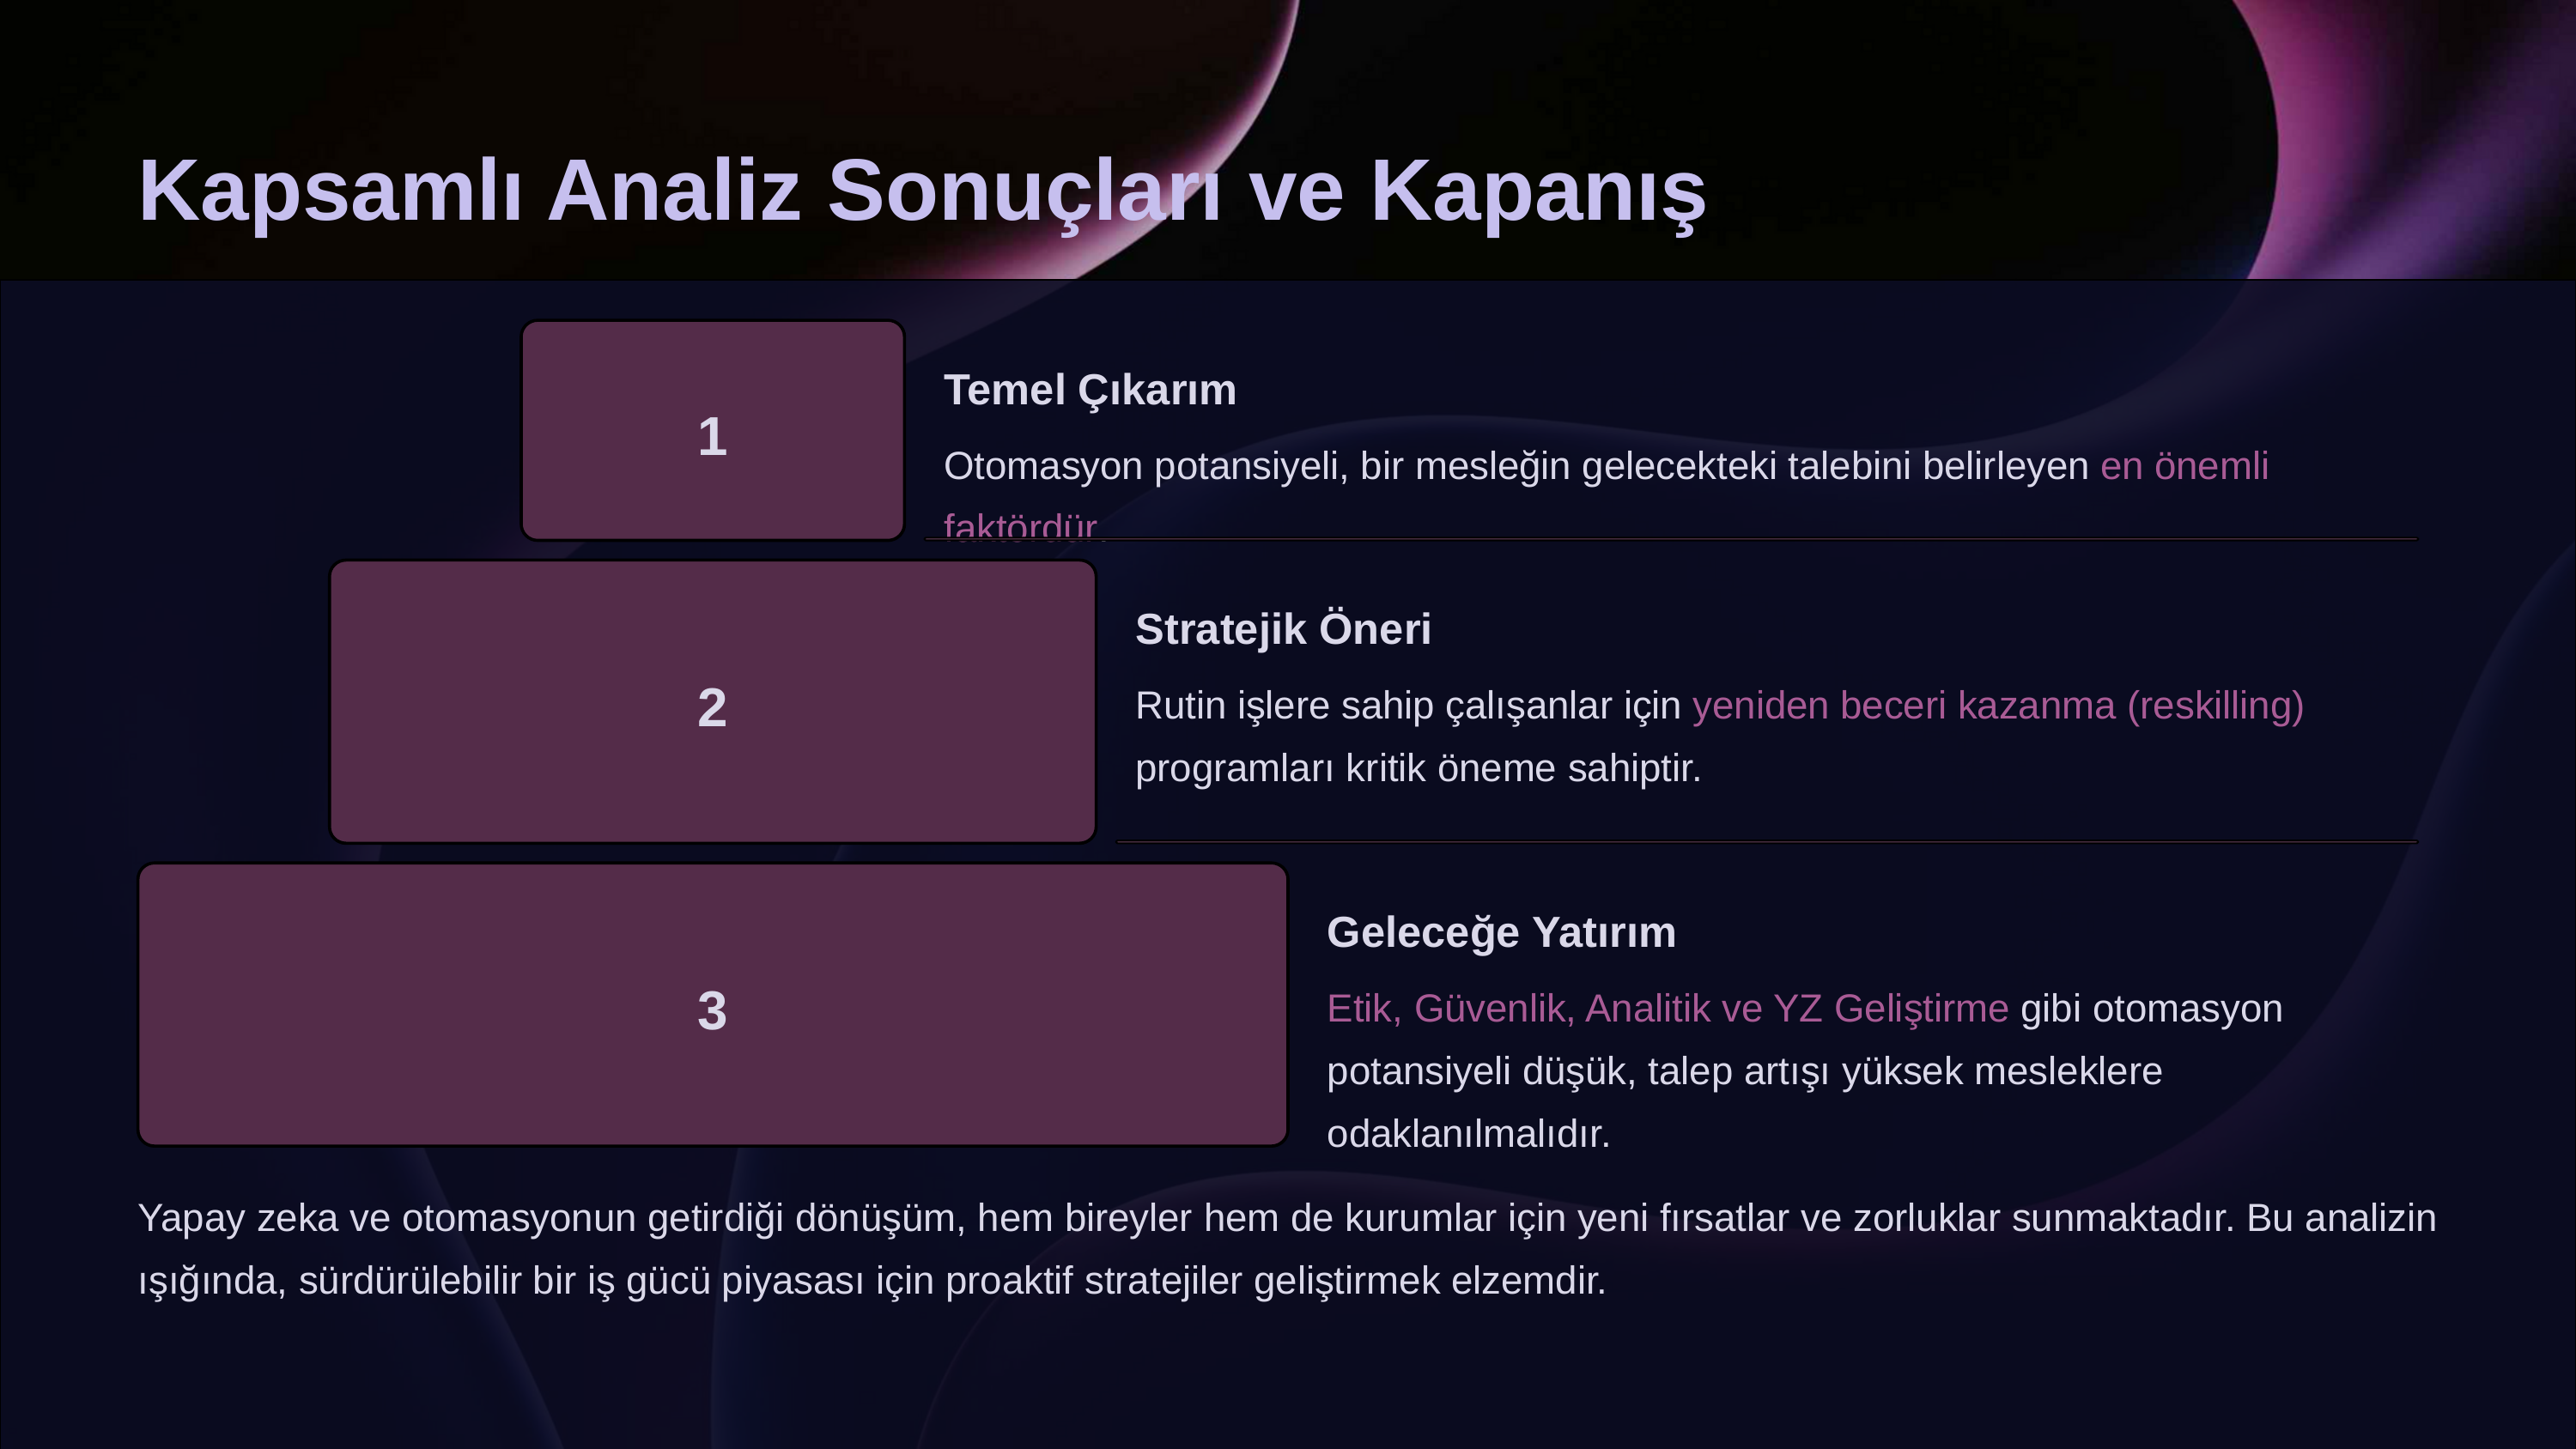

Kapsamlı Analiz Sonuçları ve Kapanış

Temel Çıkarım
1
Otomasyon potansiyeli, bir mesleğin gelecekteki talebini belirleyen en önemli faktördür.

Stratejik Öneri
2
Rutin işlere sahip çalışanlar için yeniden beceri kazanma (reskilling) programları kritik öneme sahiptir.

Geleceğe Yatırım
3
Etik, Güvenlik, Analitik ve YZ Geliştirme gibi otomasyon potansiyeli düşük, talep artışı yüksek mesleklere odaklanılmalıdır.
Yapay zeka ve otomasyonun getirdiği dönüşüm, hem bireyler hem de kurumlar için yeni fırsatlar ve zorluklar sunmaktadır. Bu analizin ışığında, sürdürülebilir bir iş gücü piyasası için proaktif stratejiler geliştirmek elzemdir.